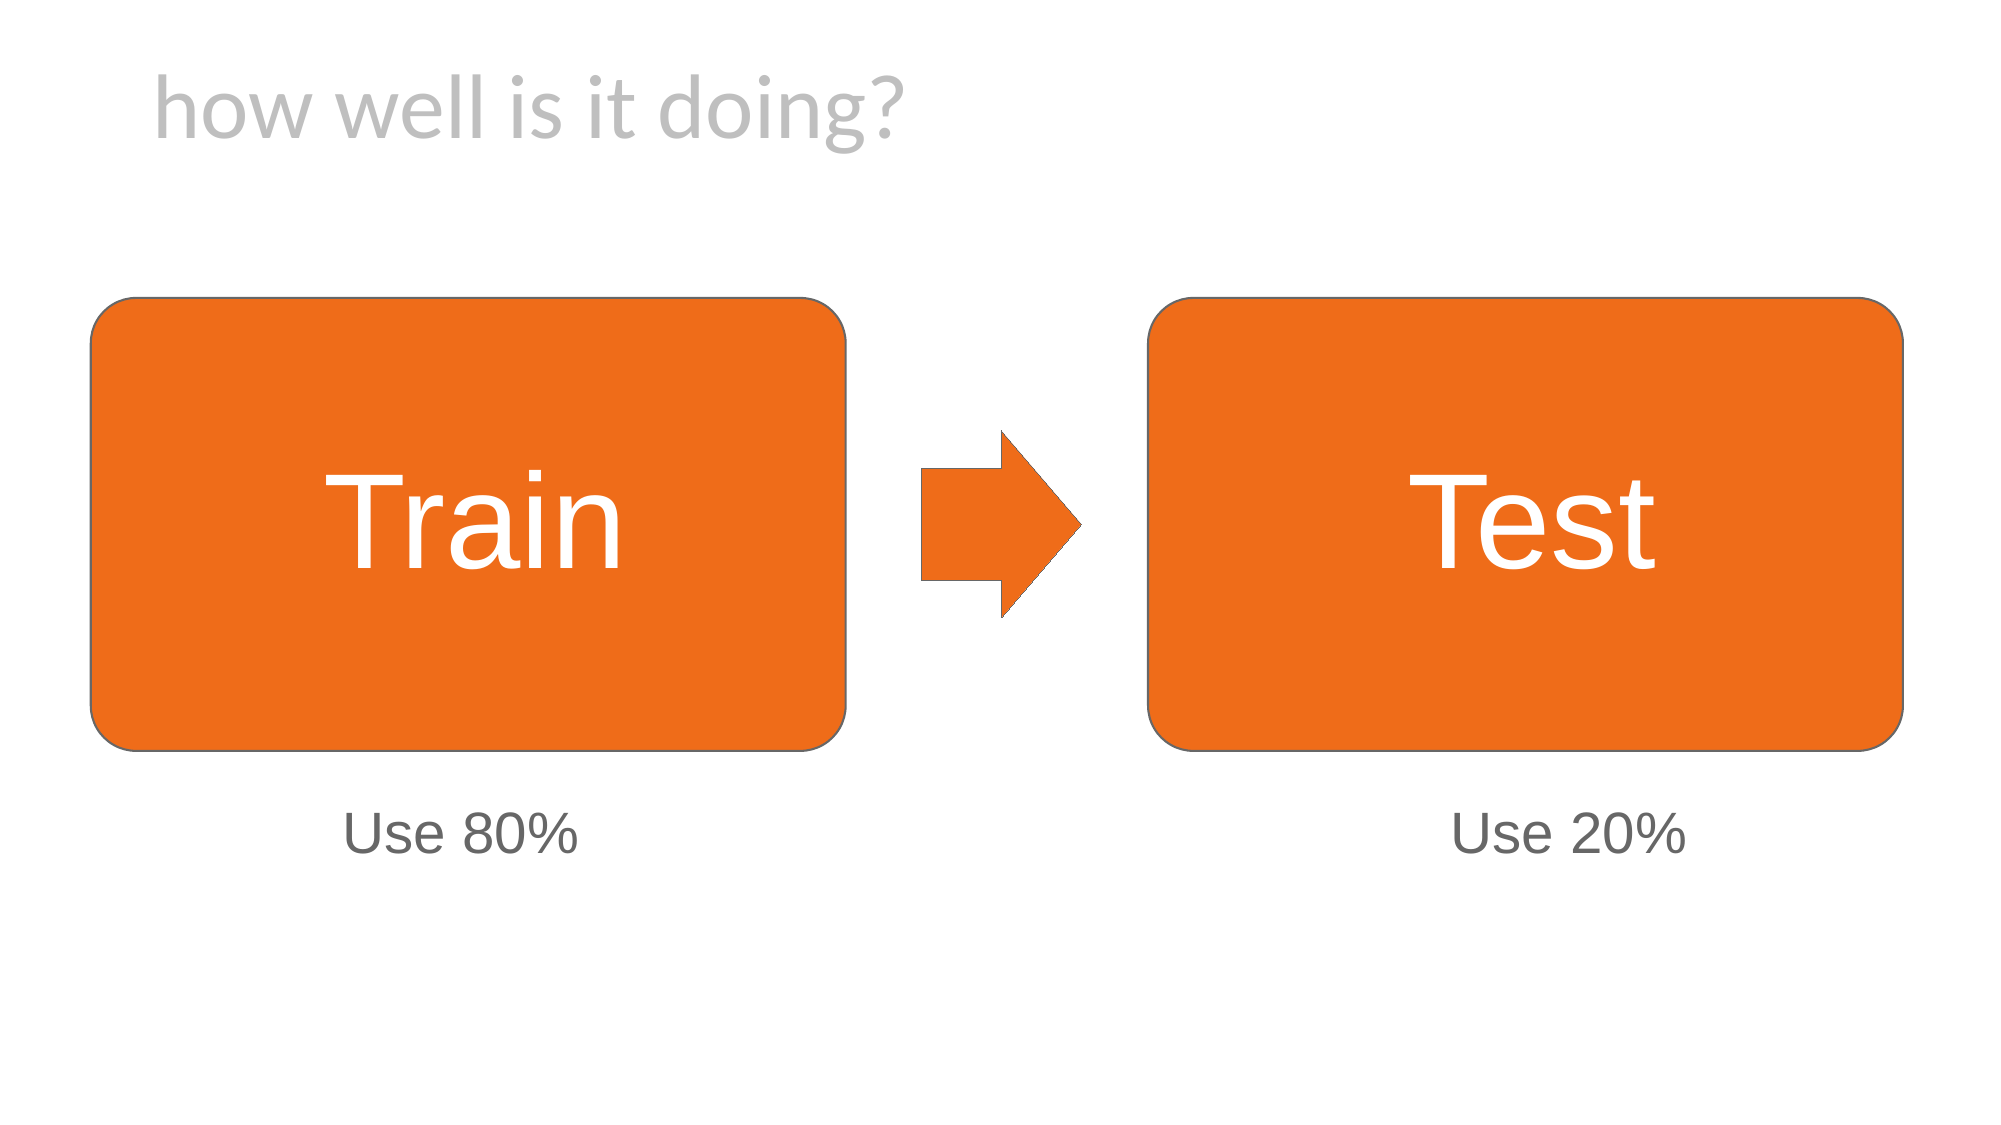

# how well is it doing?
Train

Test
Use 80%
Use 20%